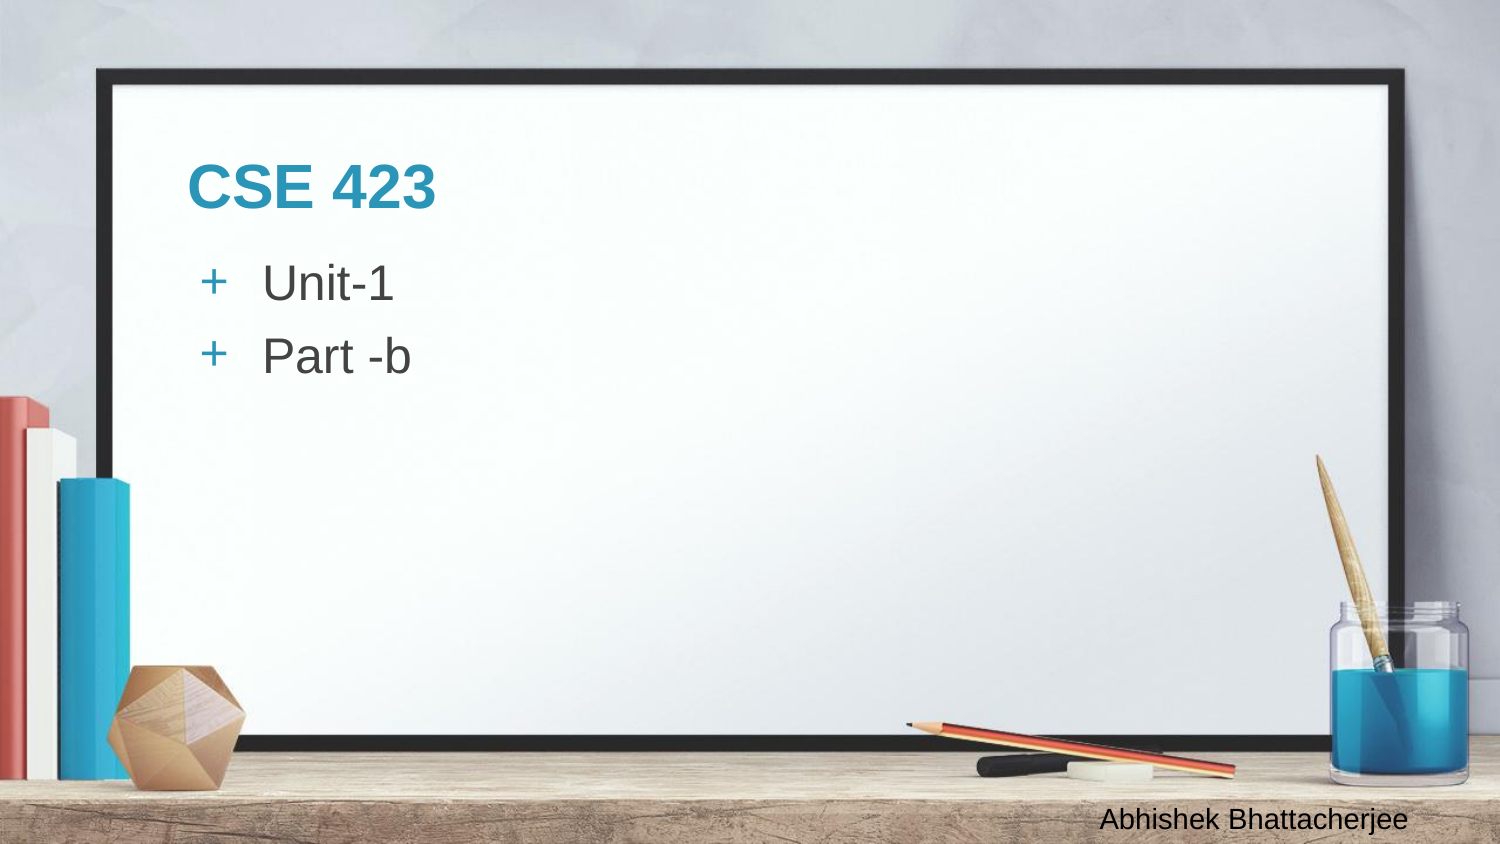

# CSE 423
Unit-1
Part -b
Abhishek Bhattacherjee